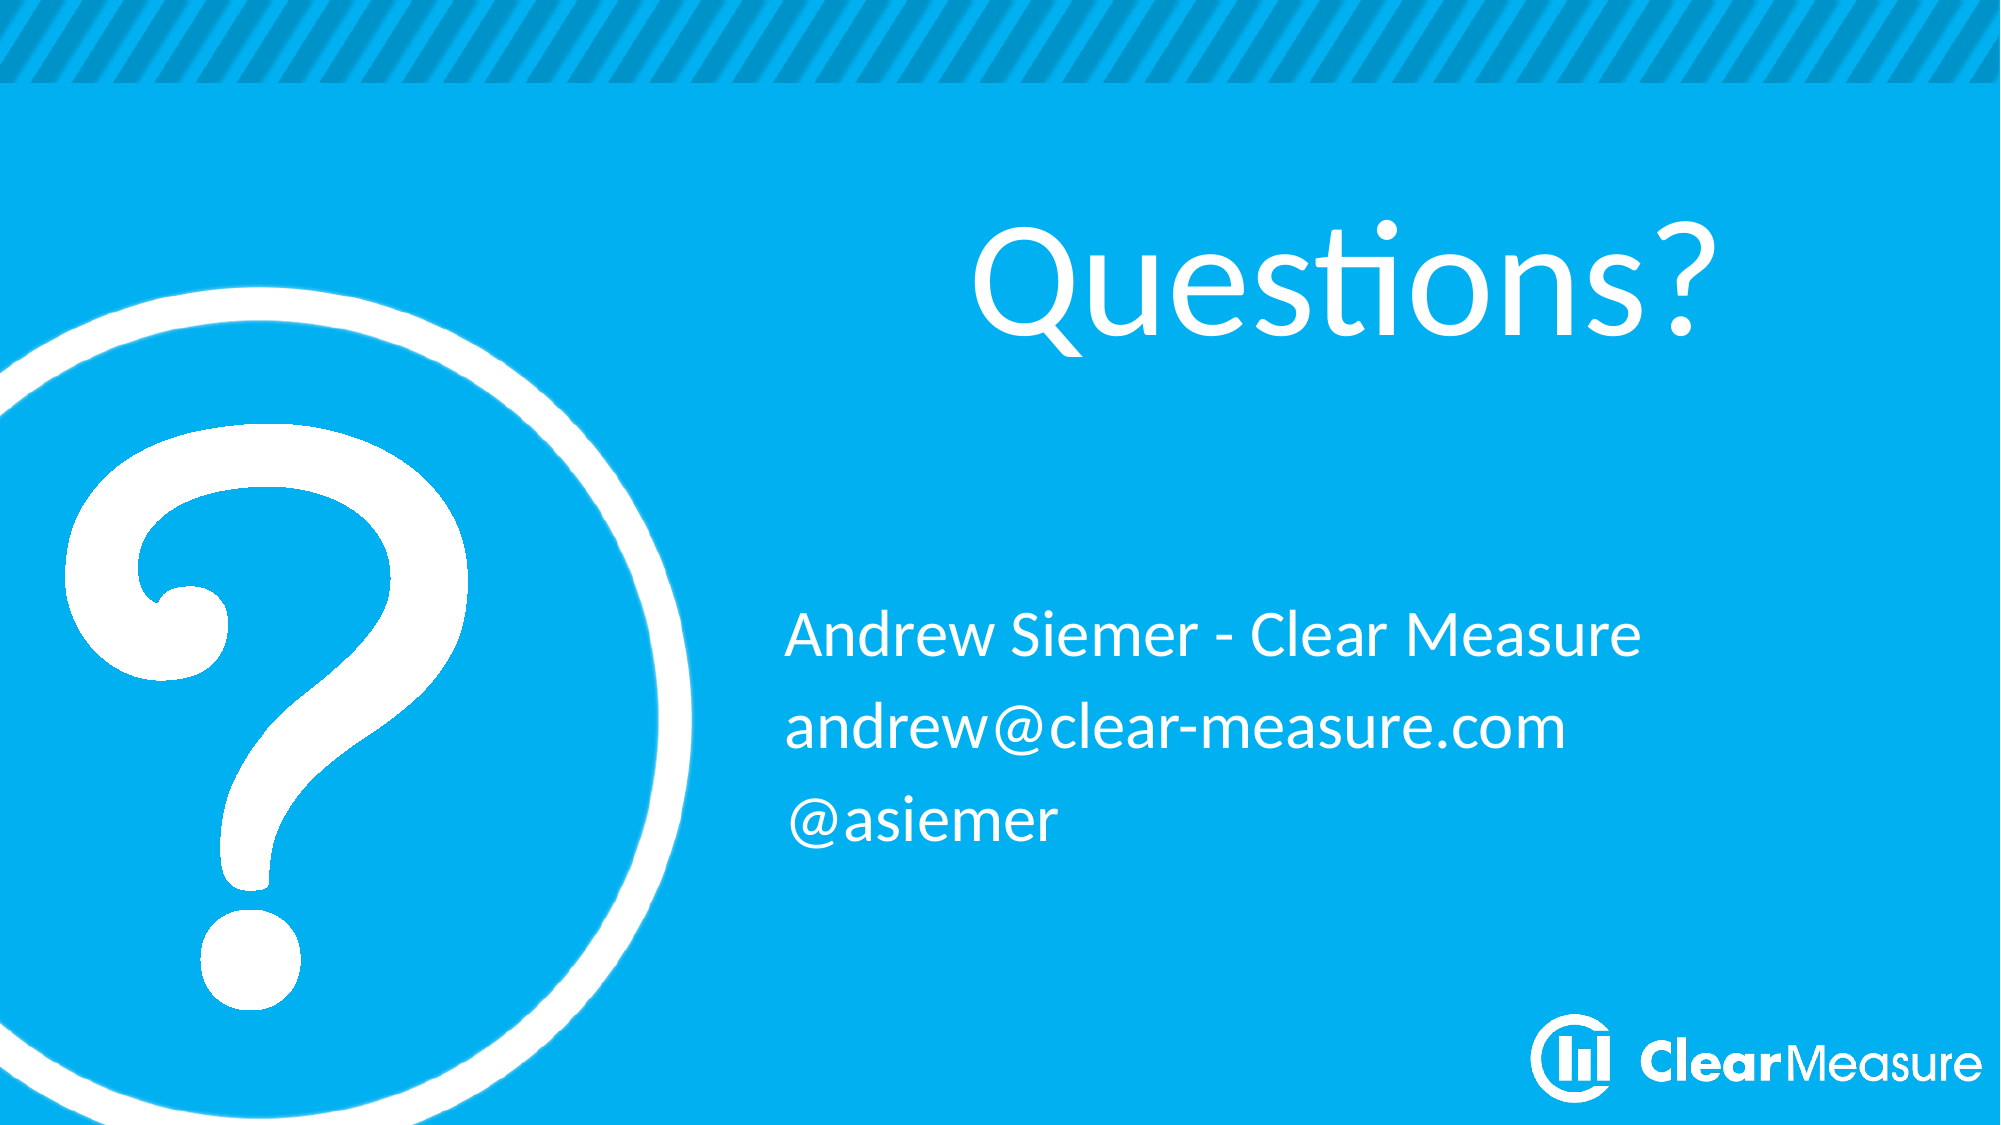

# Questions?
Andrew Siemer - Clear Measure
andrew@clear-measure.com
@asiemer